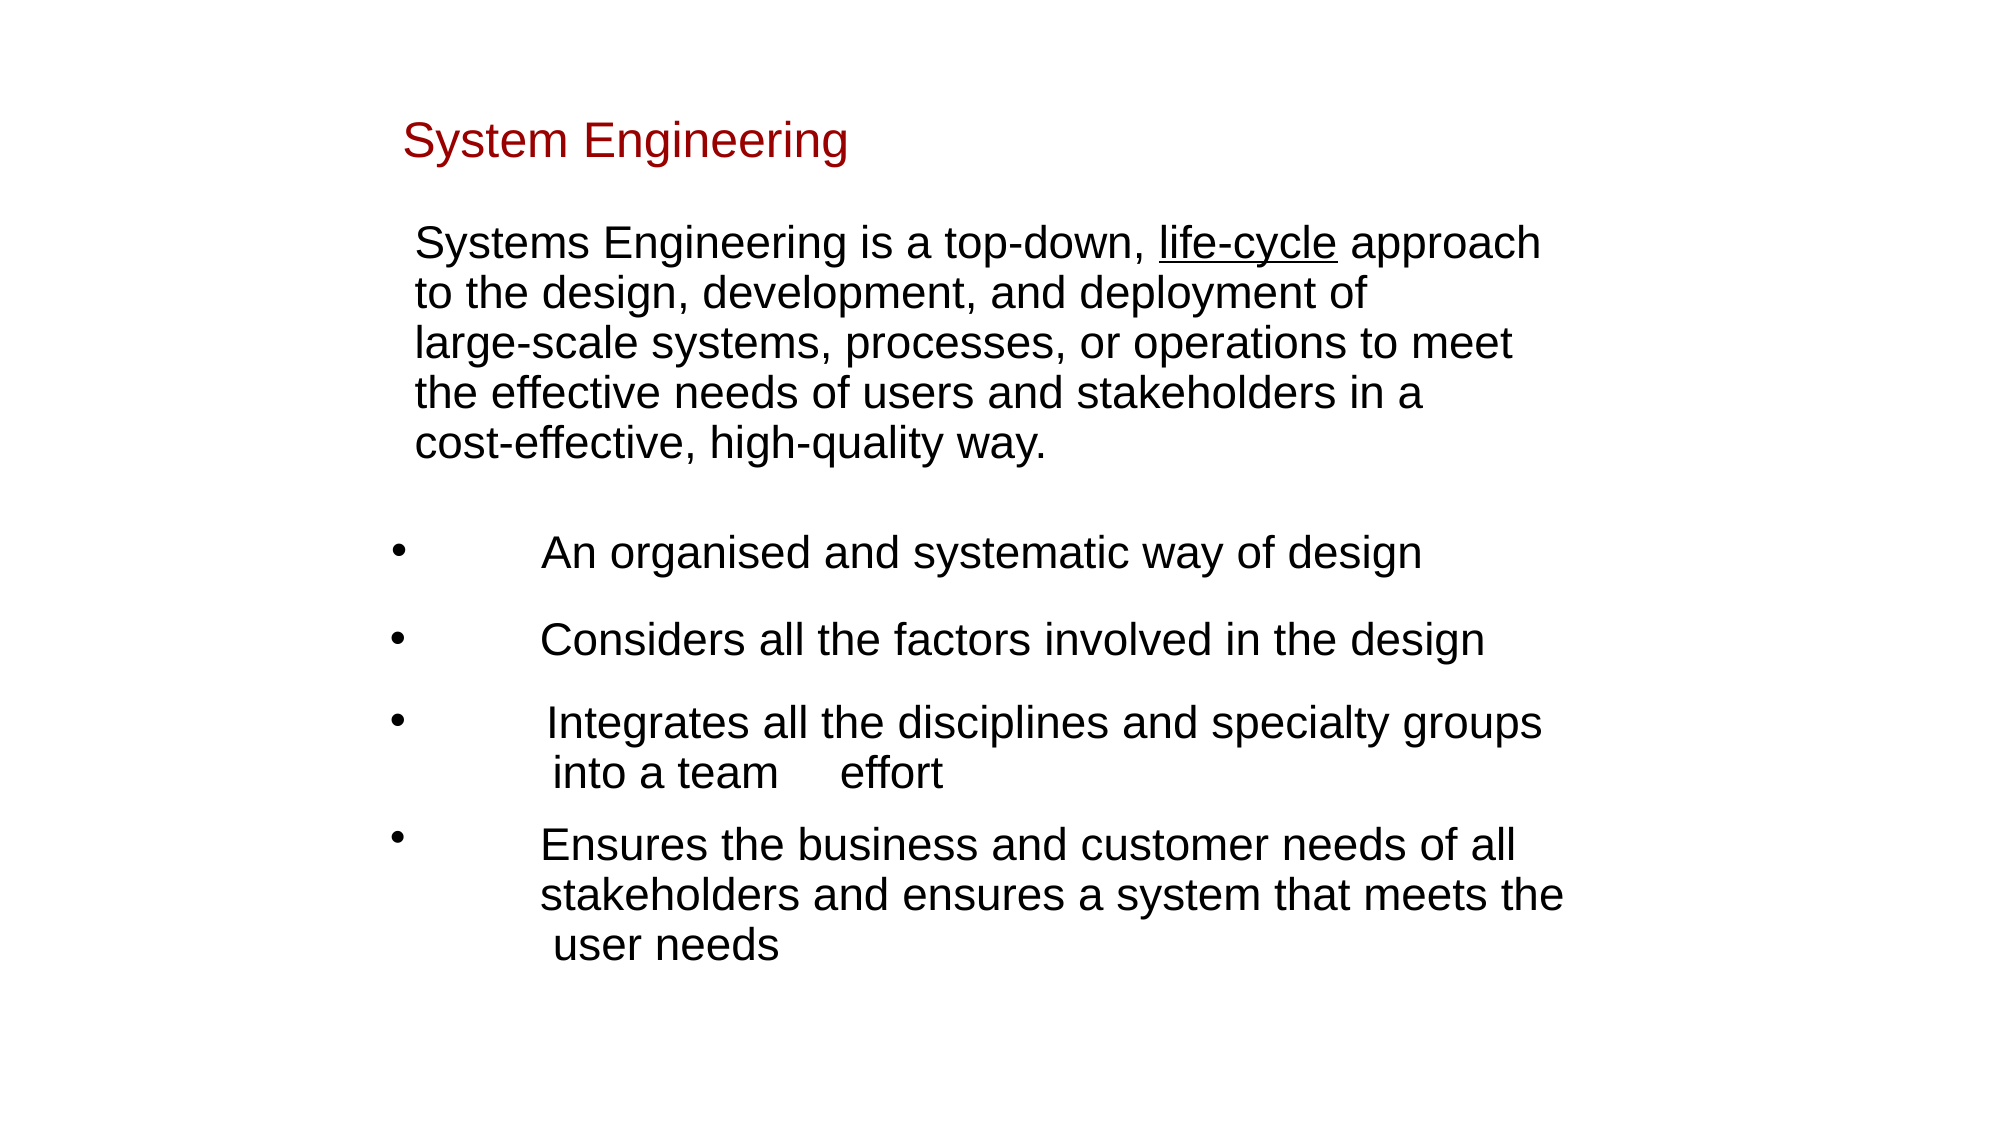

System Engineering
Systems Engineering is a top-down, life-cycle approach
to the design, development, and deployment of
large-scale systems, processes, or operations to meet
the effective needs of users and stakeholders in a
cost-effective, high-quality way.

	An organised and systematic way of design

 	Considers all the factors involved in the design

           Integrates all the disciplines and specialty groups
	 into a team 	effort

	Ensures the business and customer needs of all
	stakeholders and ensures a system that meets the
	 user needs